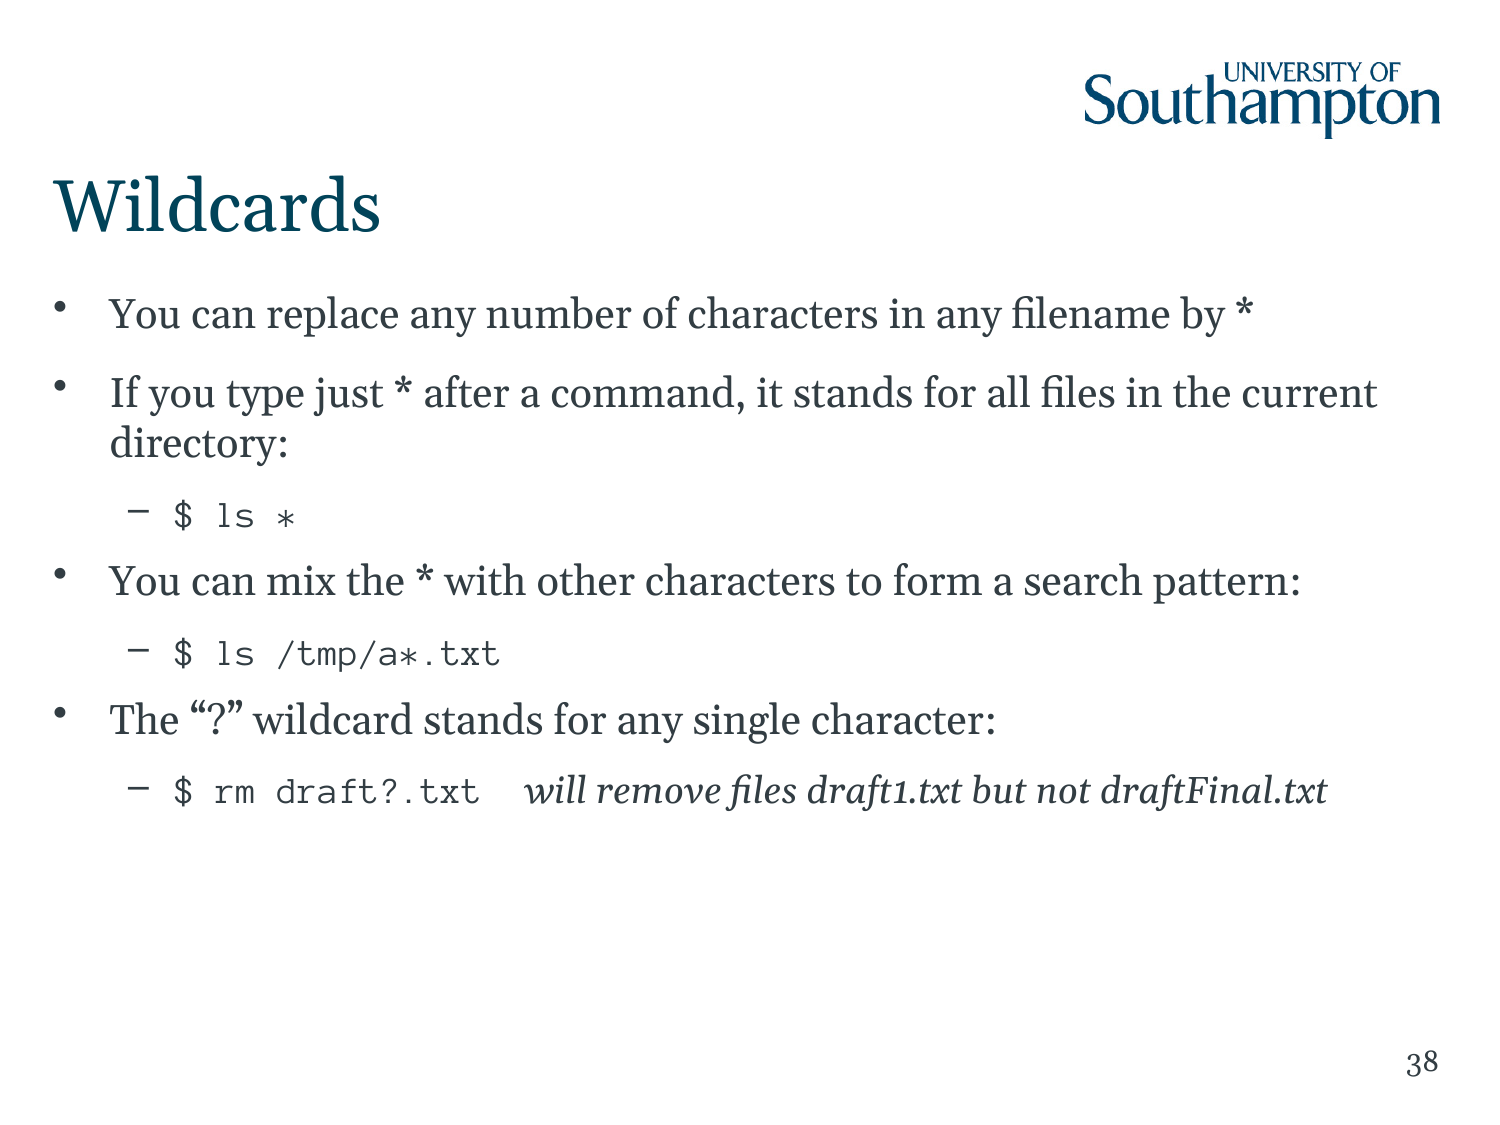

# Wildcards
You can replace any number of characters in any filename by *
If you type just * after a command, it stands for all files in the current directory:
$ ls *
You can mix the * with other characters to form a search pattern:
$ ls /tmp/a*.txt
The “?” wildcard stands for any single character:
$ rm draft?.txt  will remove files draft1.txt but not draftFinal.txt
38